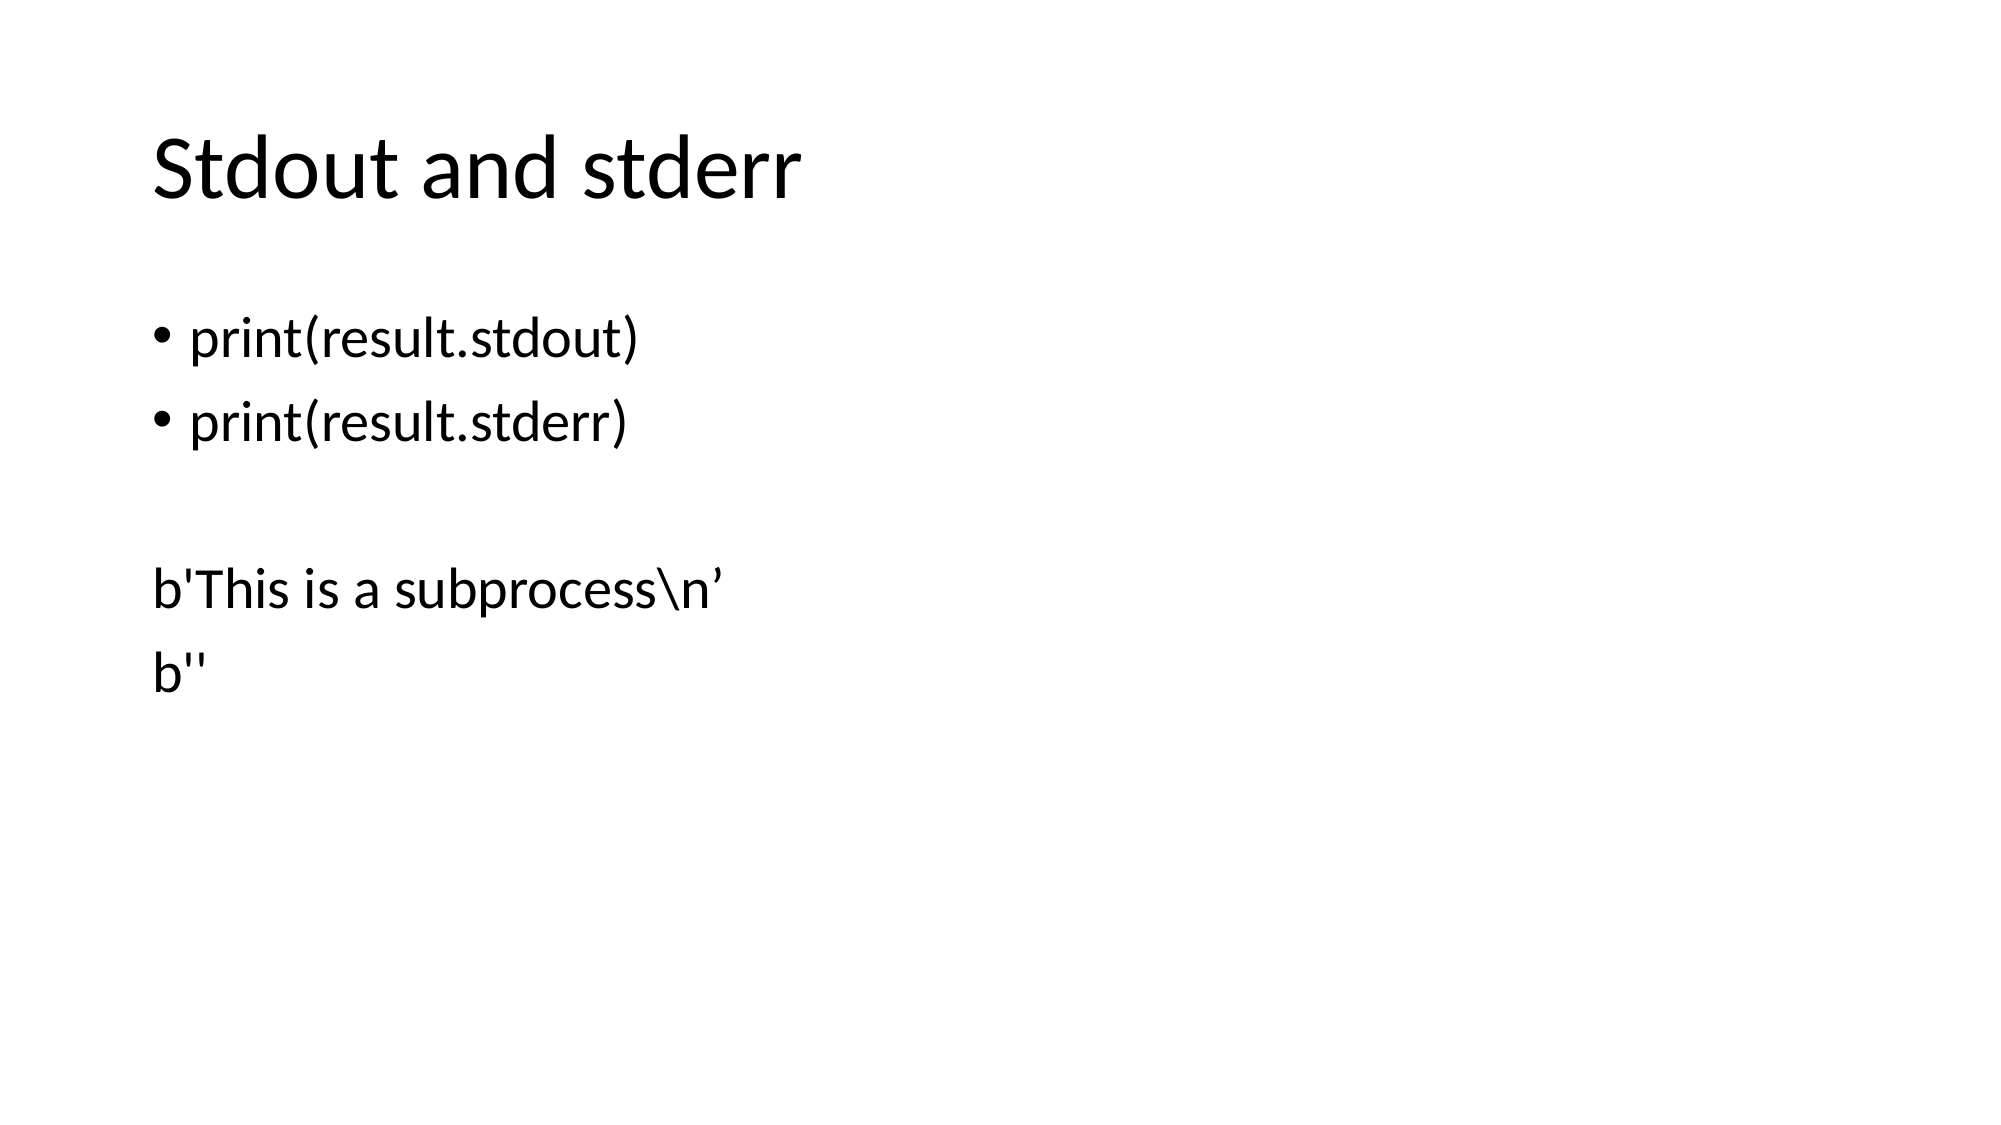

# Stdout and stderr
print(result.stdout)
print(result.stderr)

b'This is a subprocess\n’
b''